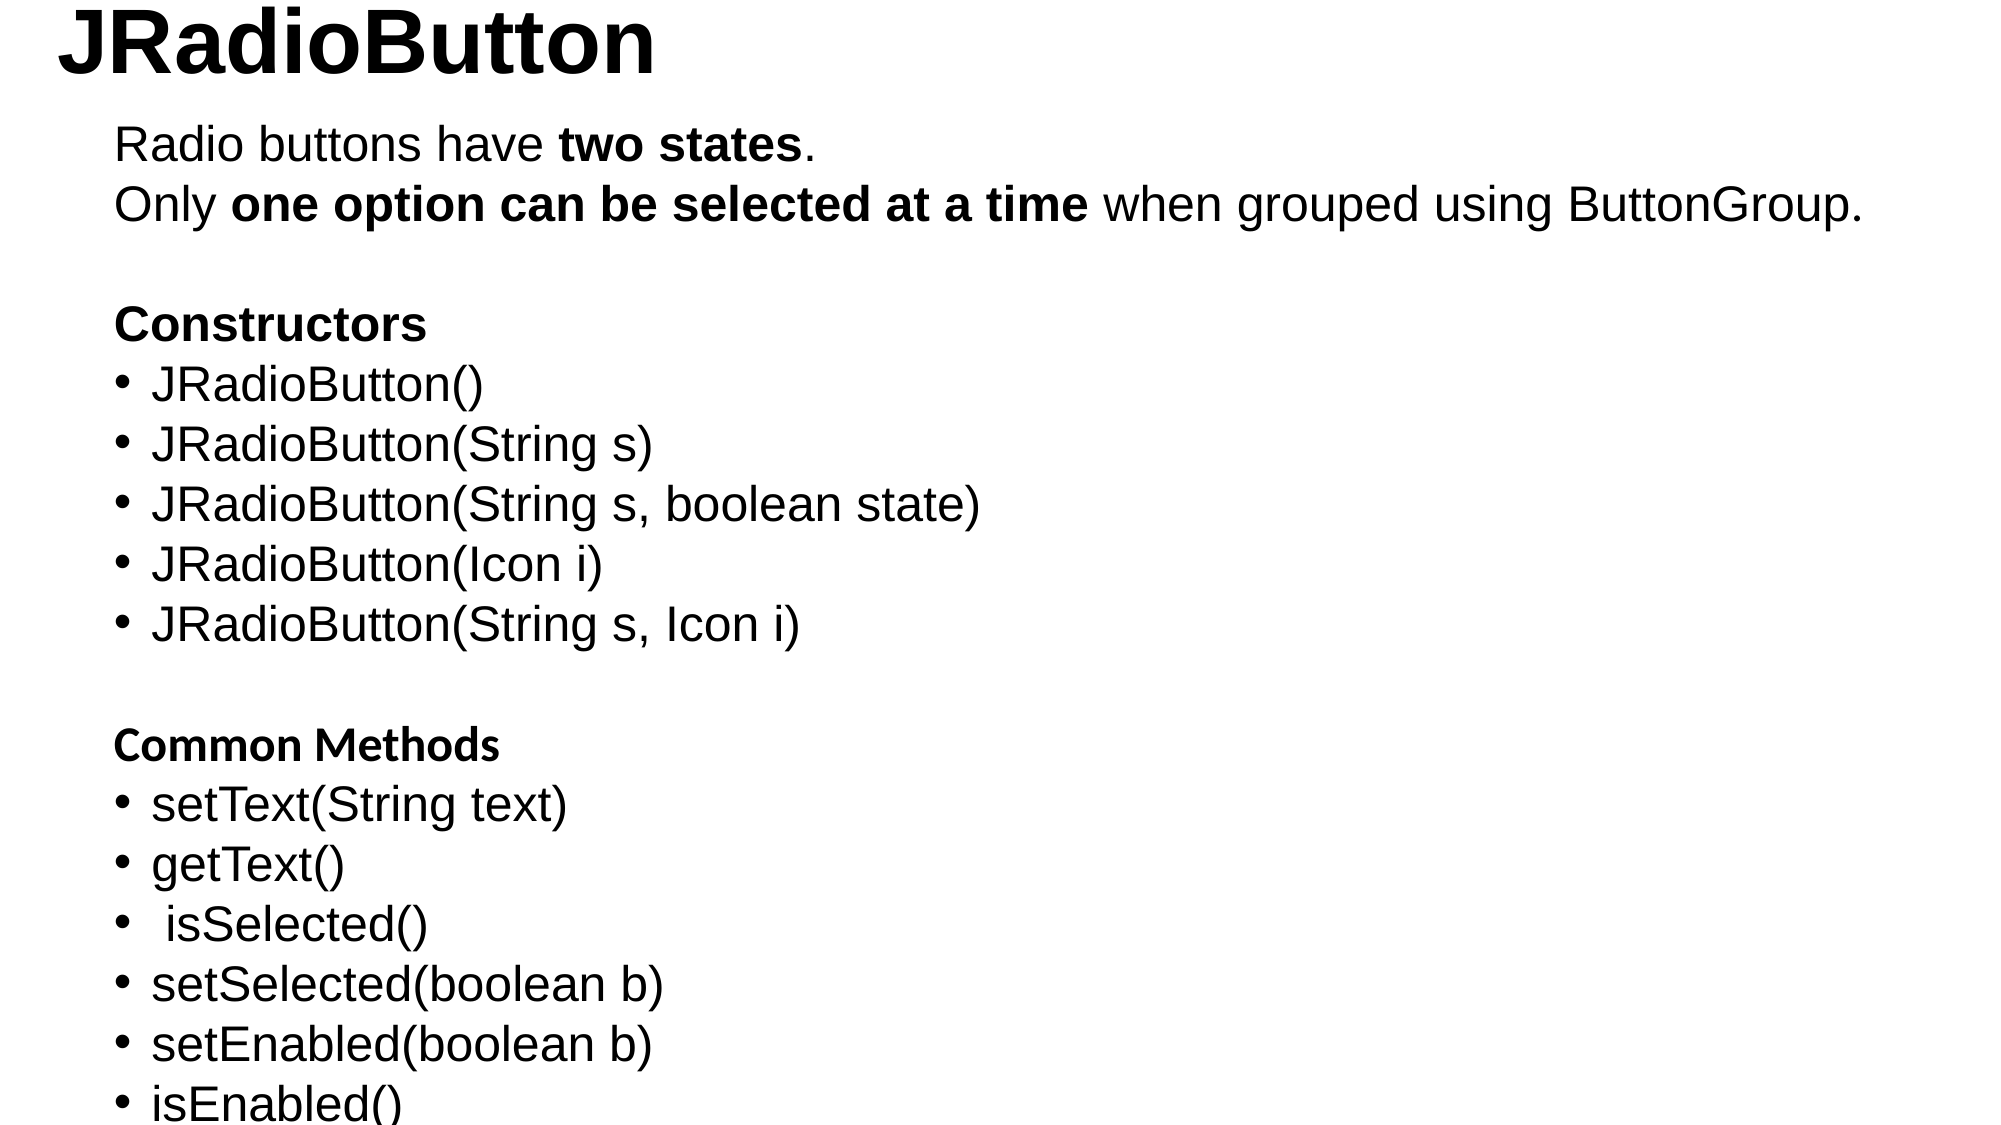

# JRadioButton
Radio buttons have two states.
Only one option can be selected at a time when grouped using ButtonGroup.

Constructors
JRadioButton()
JRadioButton(String s)
JRadioButton(String s, boolean state)
JRadioButton(Icon i)
JRadioButton(String s, Icon i)

Common Methods
setText(String text)
getText()
 isSelected()
setSelected(boolean b)
setEnabled(boolean b)
isEnabled()